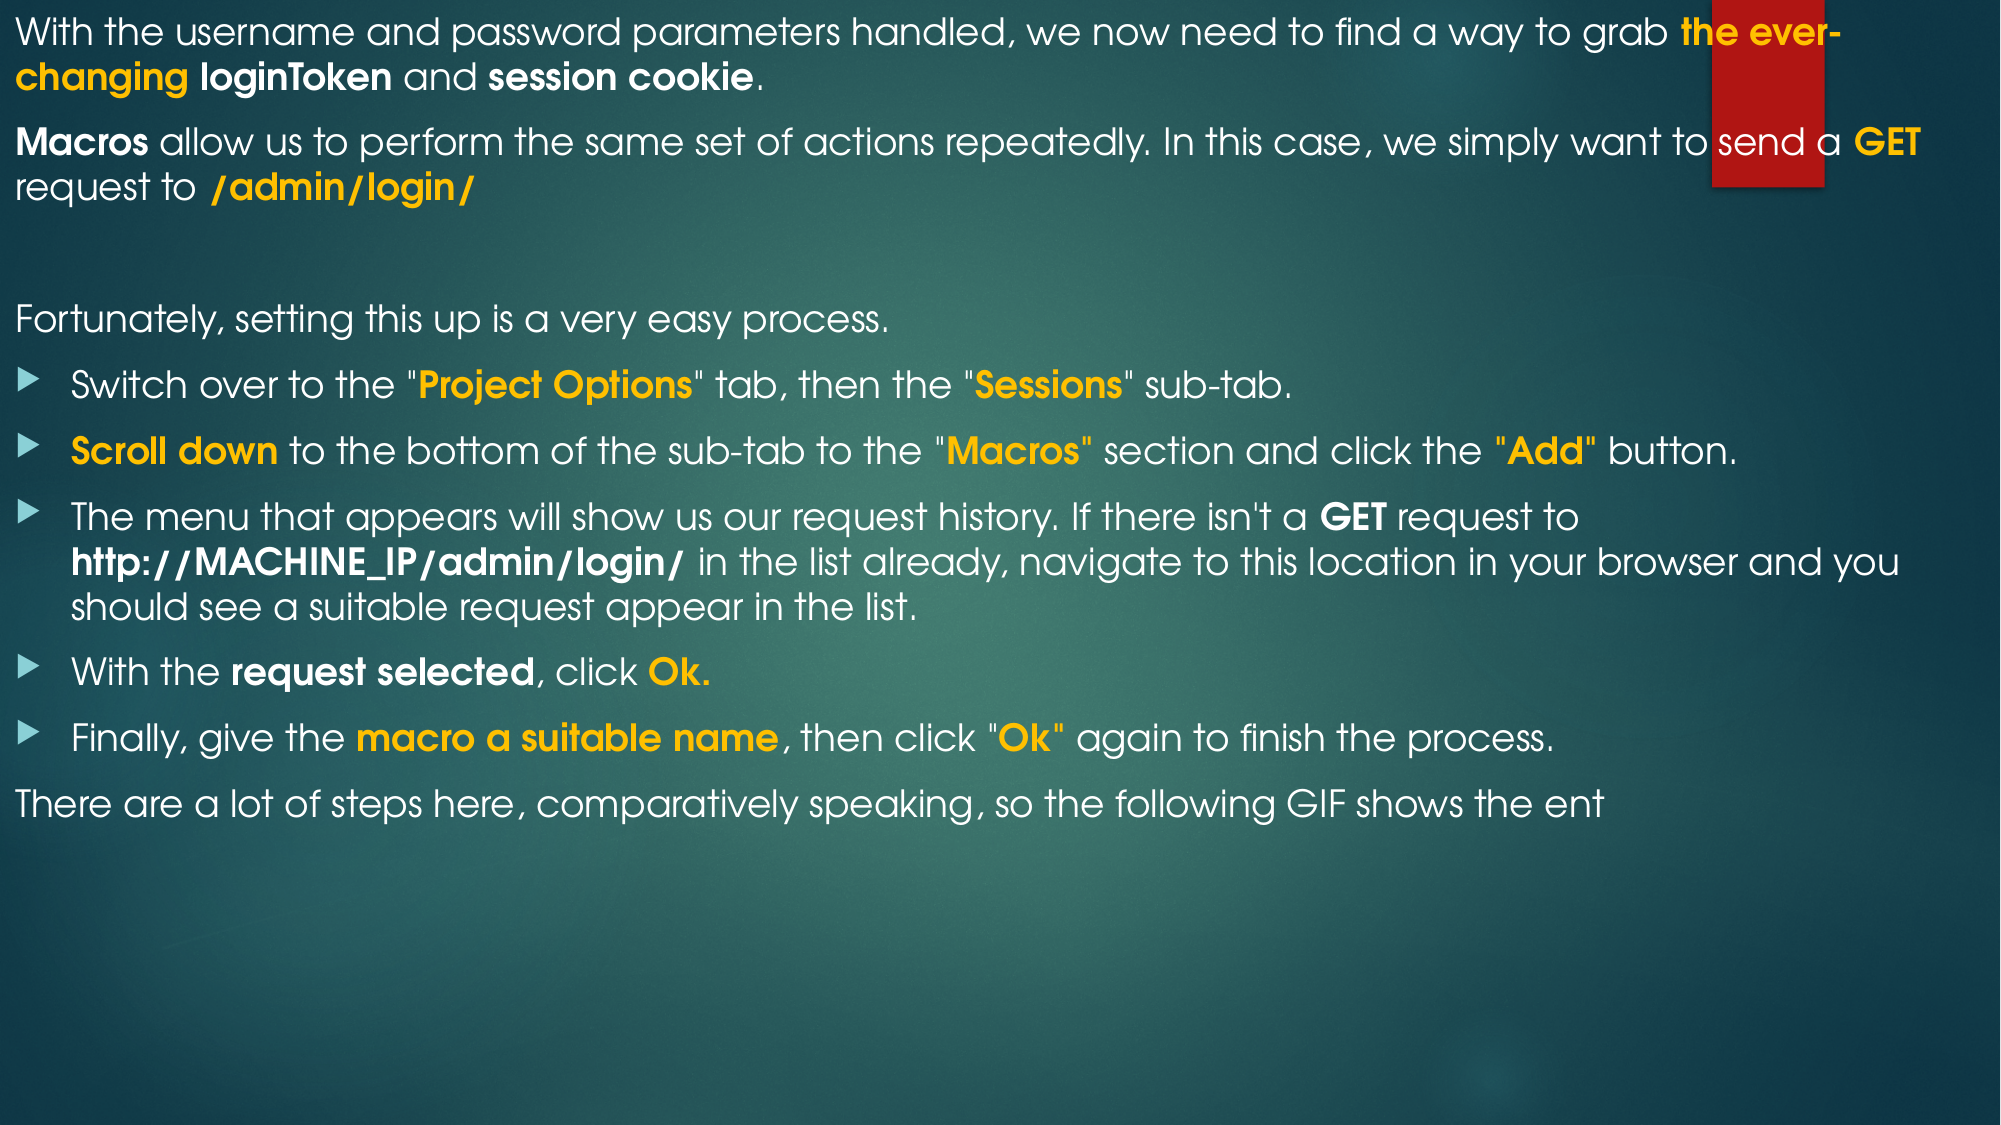

With the username and password parameters handled, we now need to find a way to grab the ever-changing loginToken and session cookie.
Macros allow us to perform the same set of actions repeatedly. In this case, we simply want to send a GET request to /admin/login/

Fortunately, setting this up is a very easy process.
Switch over to the "Project Options" tab, then the "Sessions" sub-tab.
Scroll down to the bottom of the sub-tab to the "Macros" section and click the "Add" button.
The menu that appears will show us our request history. If there isn't a GET request to http://MACHINE_IP/admin/login/ in the list already, navigate to this location in your browser and you should see a suitable request appear in the list.
With the request selected, click Ok.
Finally, give the macro a suitable name, then click "Ok" again to finish the process.
There are a lot of steps here, comparatively speaking, so the following GIF shows the ent